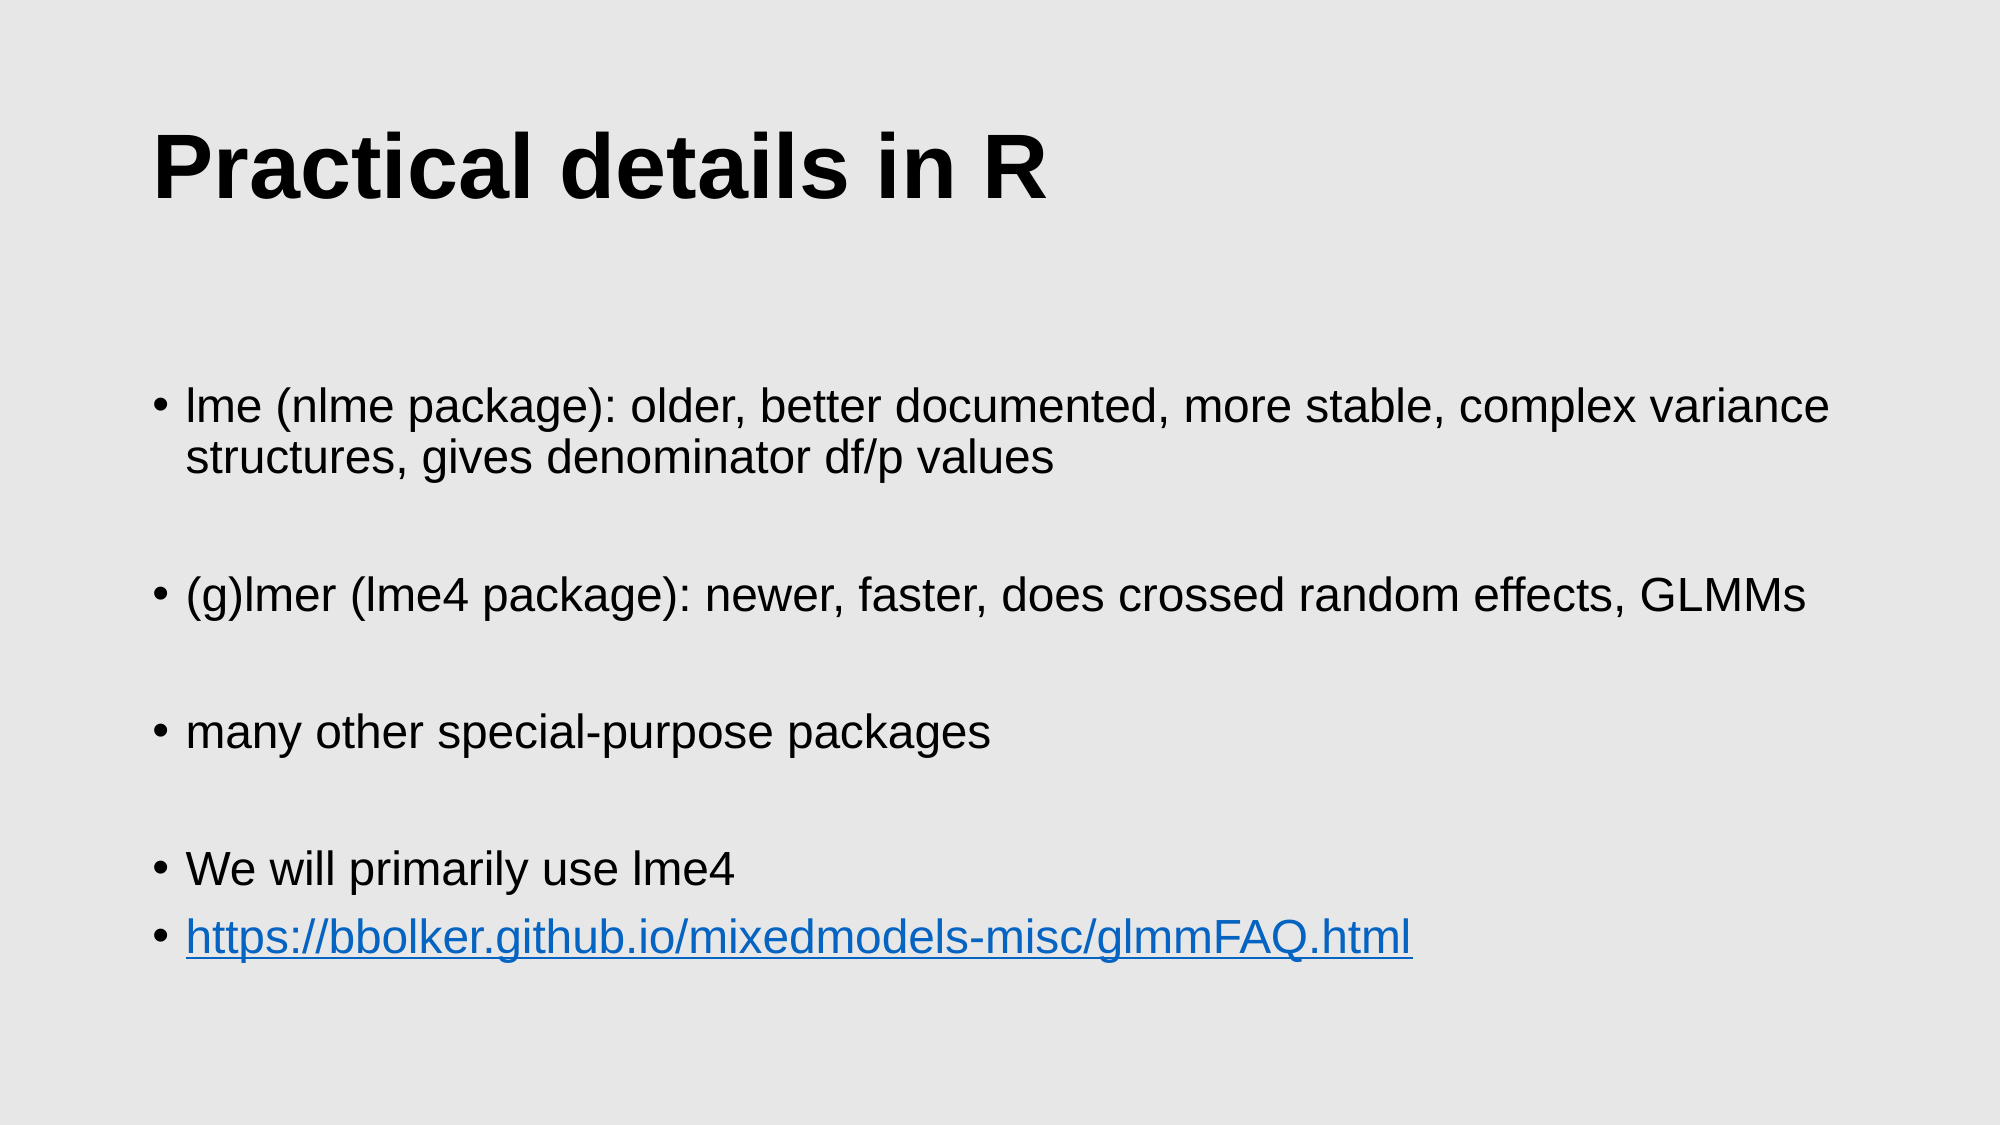

# Practical details in R

lme (nlme package): older, better documented, more stable, complex variance structures, gives denominator df/p values

(g)lmer (lme4 package): newer, faster, does crossed random effects, GLMMs

many other special-purpose packages

We will primarily use lme4
https://bbolker.github.io/mixedmodels-misc/glmmFAQ.html